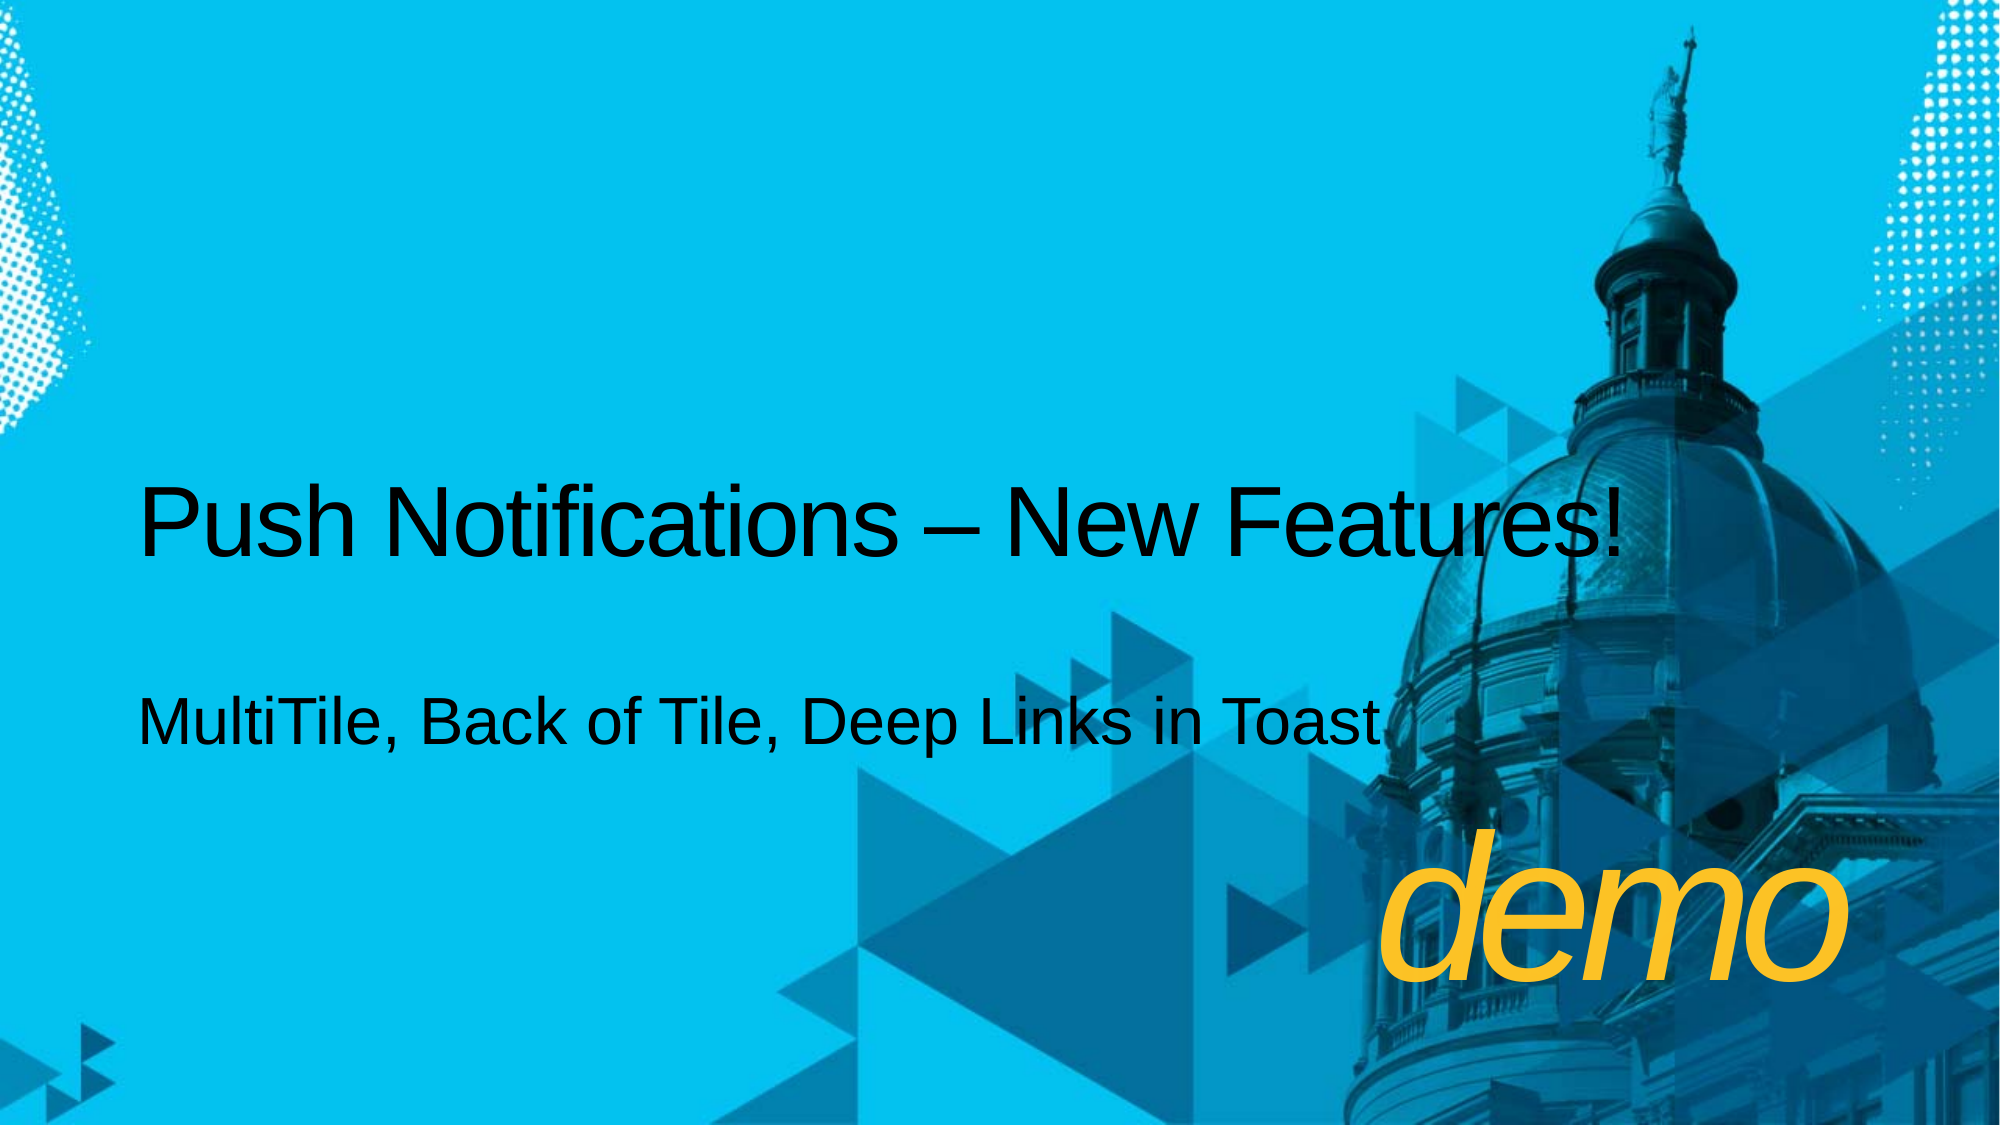

# Push Notifications – New Features!
MultiTile, Back of Tile, Deep Links in Toast
demo